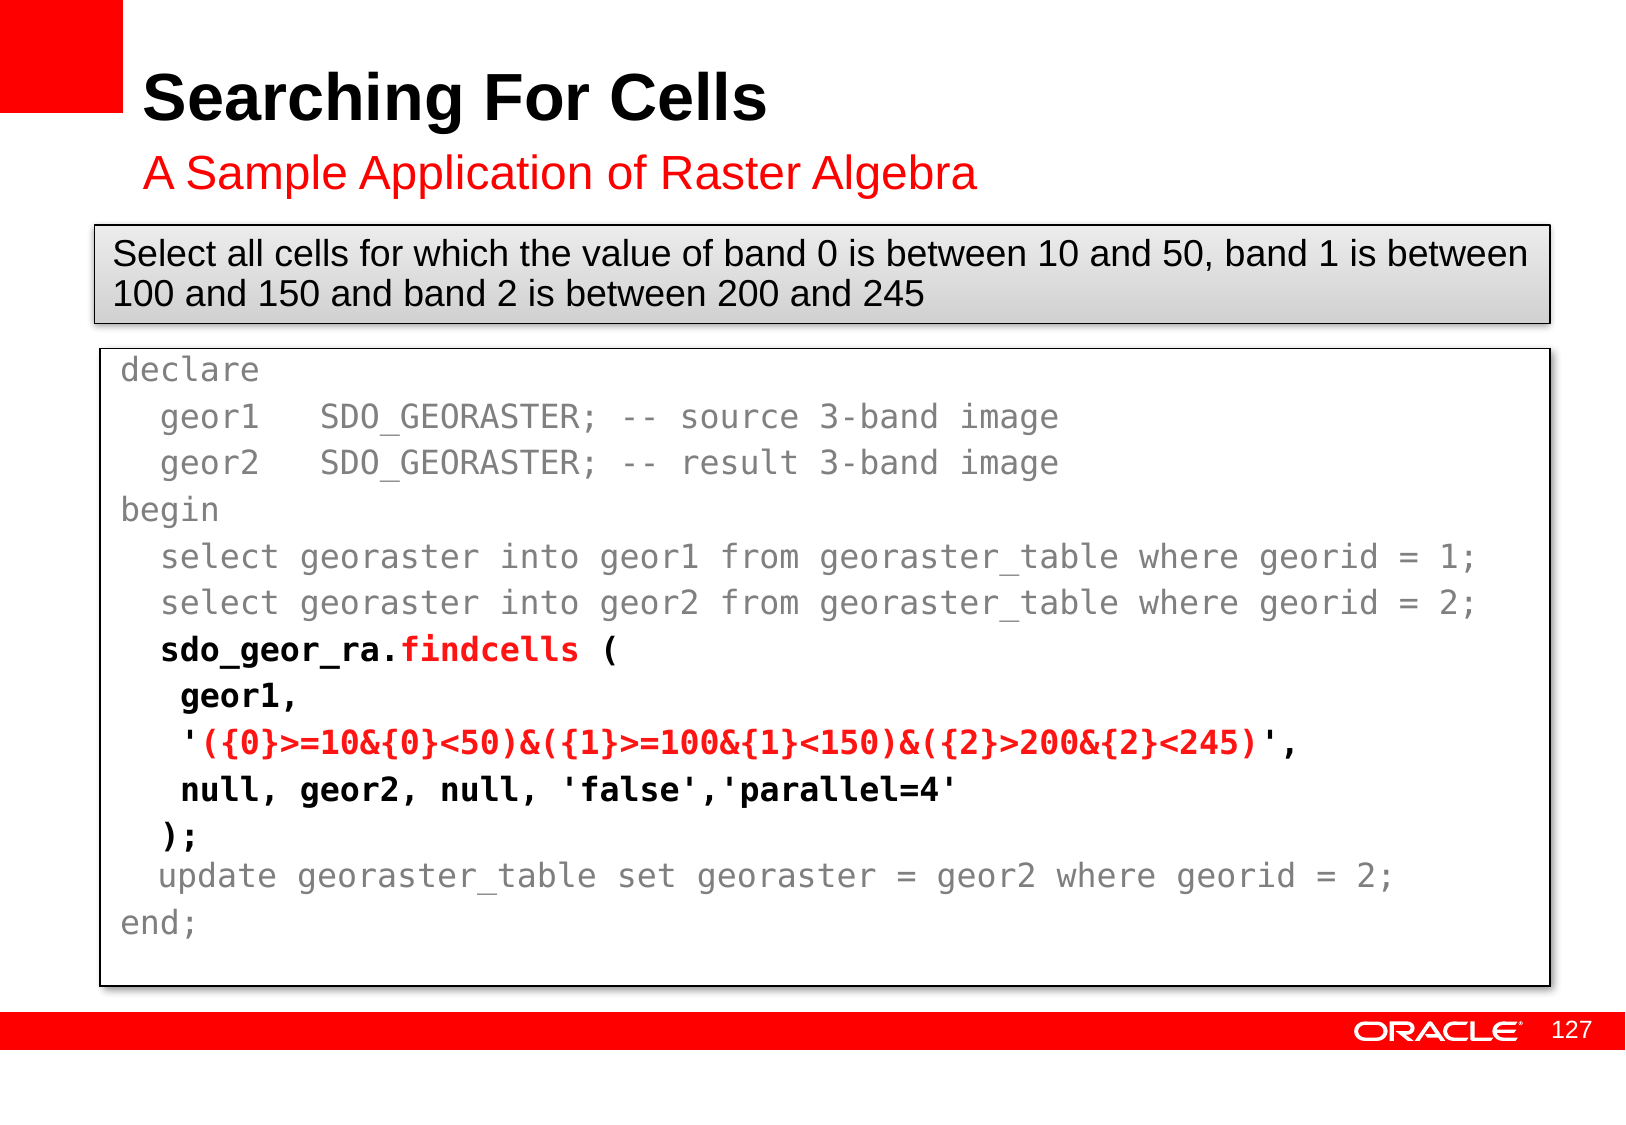

# Searching For Cells
A Sample Application of Raster Algebra
Select all cells for which the value of band 0 is between 10 and 50, band 1 is between 100 and 150 and band 2 is between 200 and 245
 declare
   geor1   SDO_GEORASTER; -- source 3-band image
   geor2   SDO_GEORASTER; -- result 3-band image
 begin
   select georaster into geor1 from georaster_table where georid = 1;
   select georaster into geor2 from georaster_table where georid = 2;
   sdo_geor_ra.findcells (
    geor1,
    '({0}>=10&{0}<50)&({1}>=100&{1}<150)&({2}>200&{2}<245)',
    null, geor2, null, 'false','parallel=4'
   );
 update georaster_table set georaster = geor2 where georid = 2;
 end;